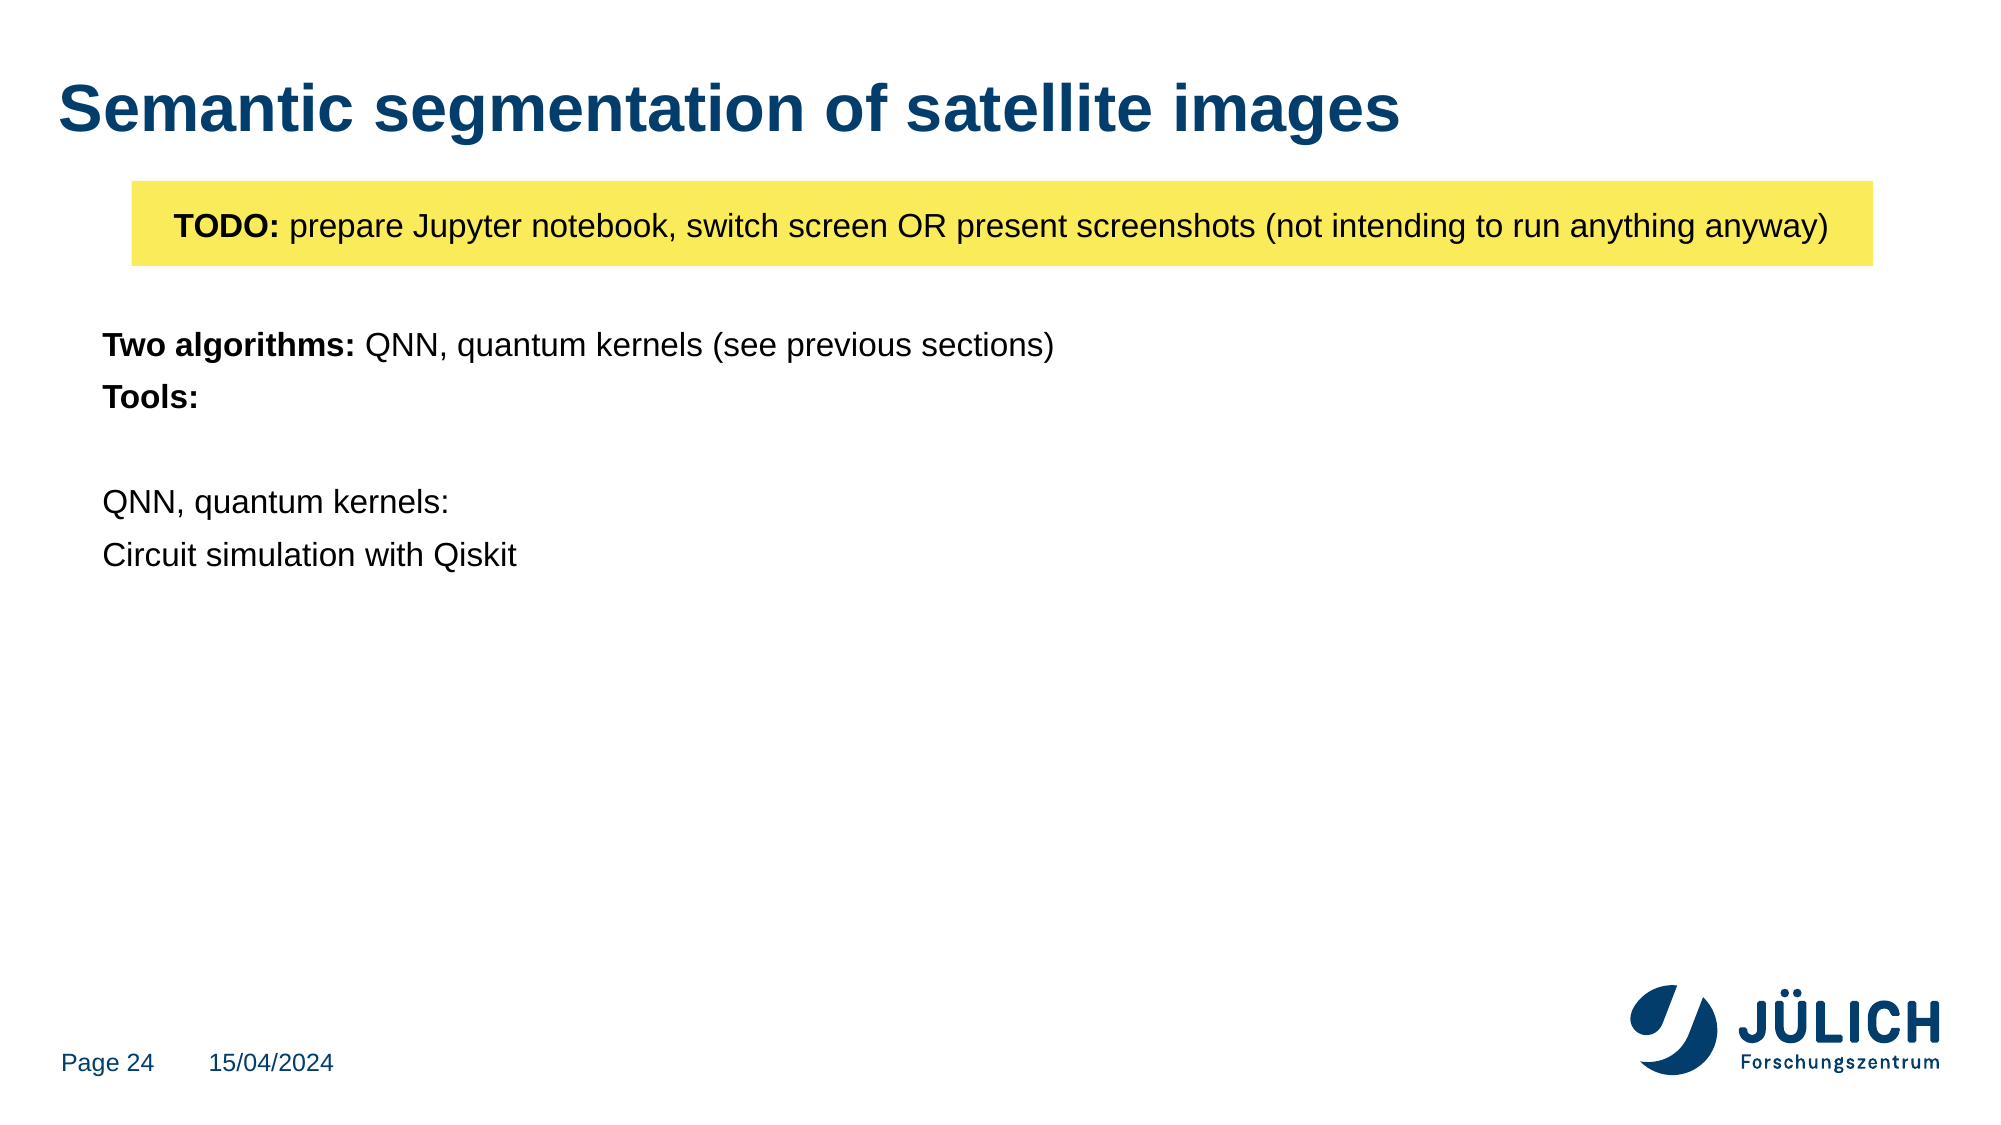

# Semantic segmentation of satellite images
TODO: prepare Jupyter notebook, switch screen OR present screenshots (not intending to run anything anyway)
Two algorithms: QNN, quantum kernels (see previous sections)
Tools:

QNN, quantum kernels:
Circuit simulation with Qiskit

Page 24
15/04/2024